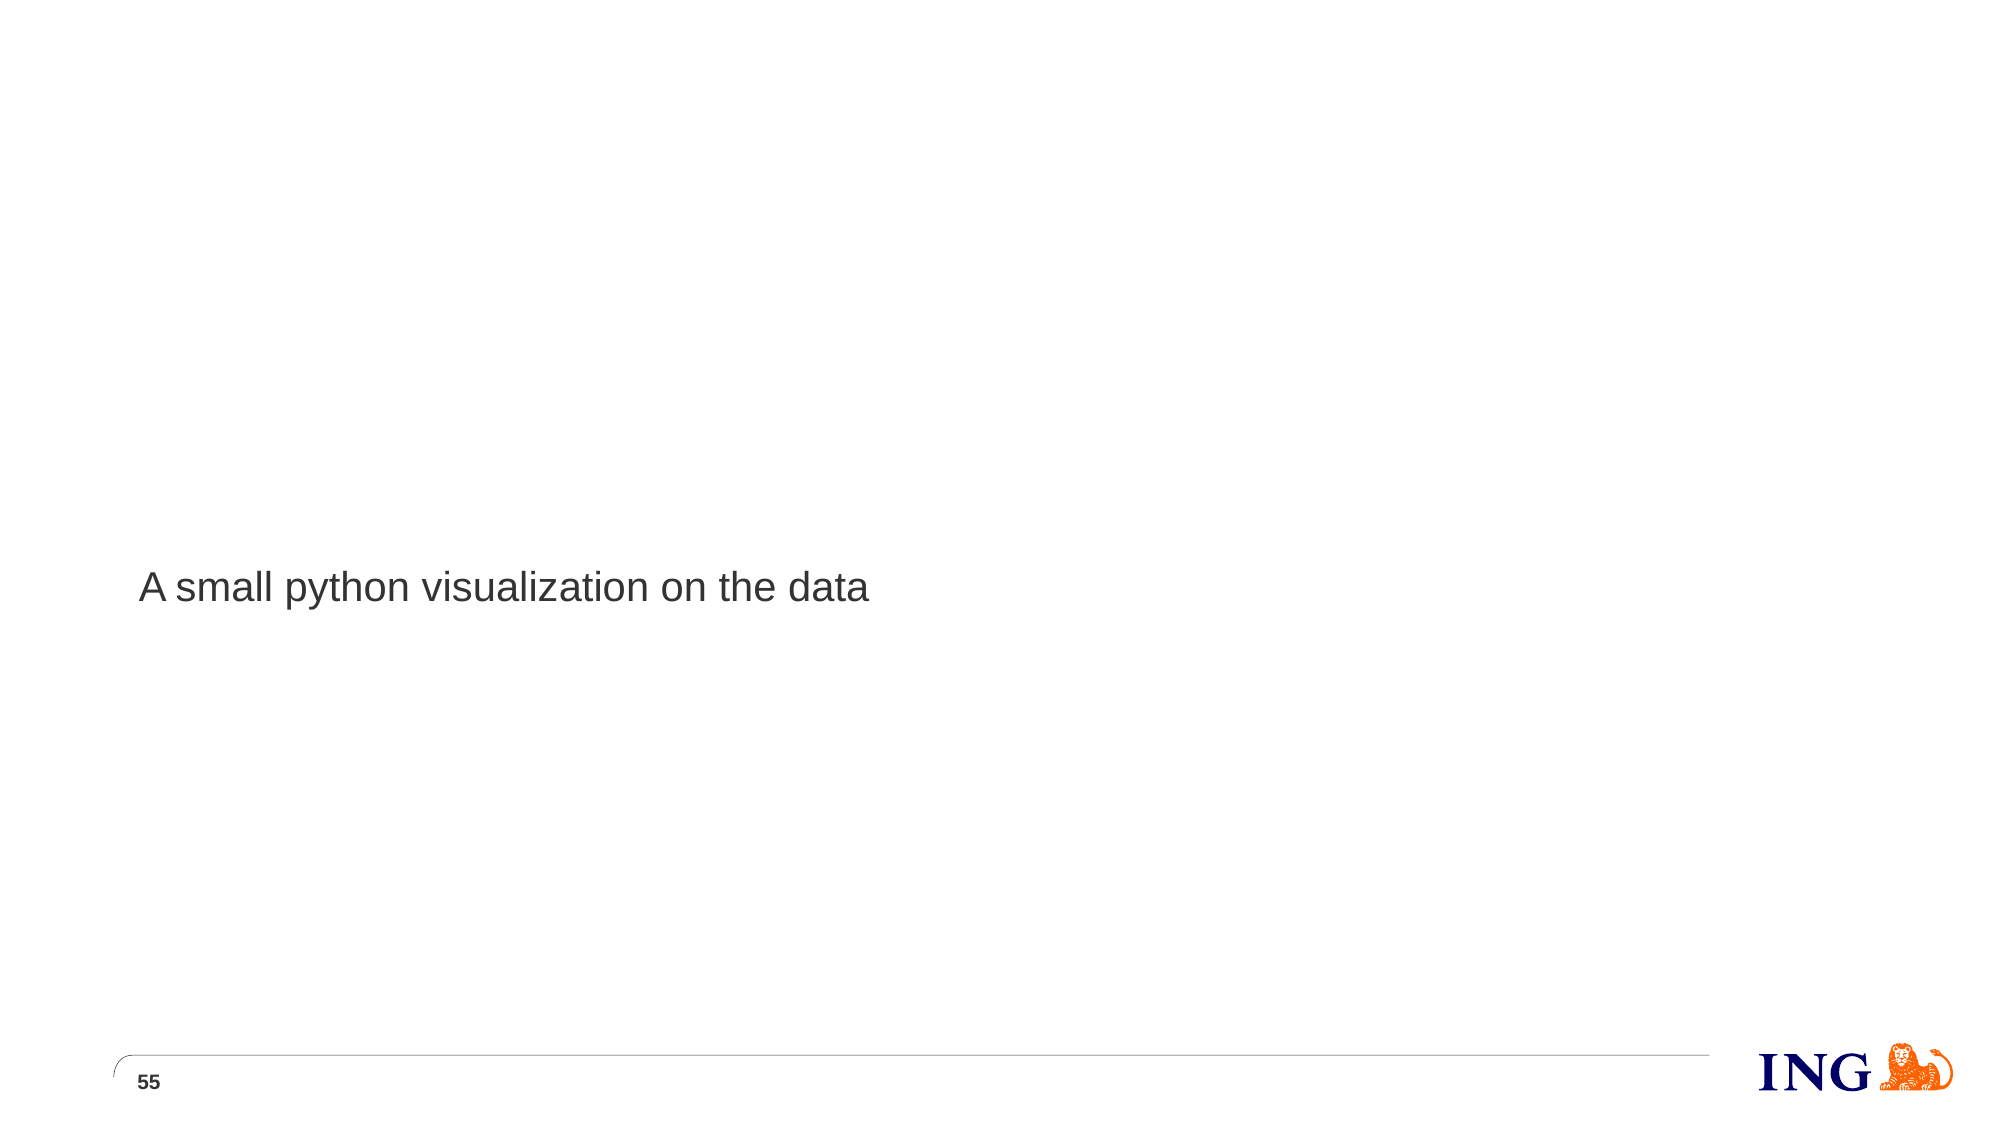

#

A small python visualization on the data
55